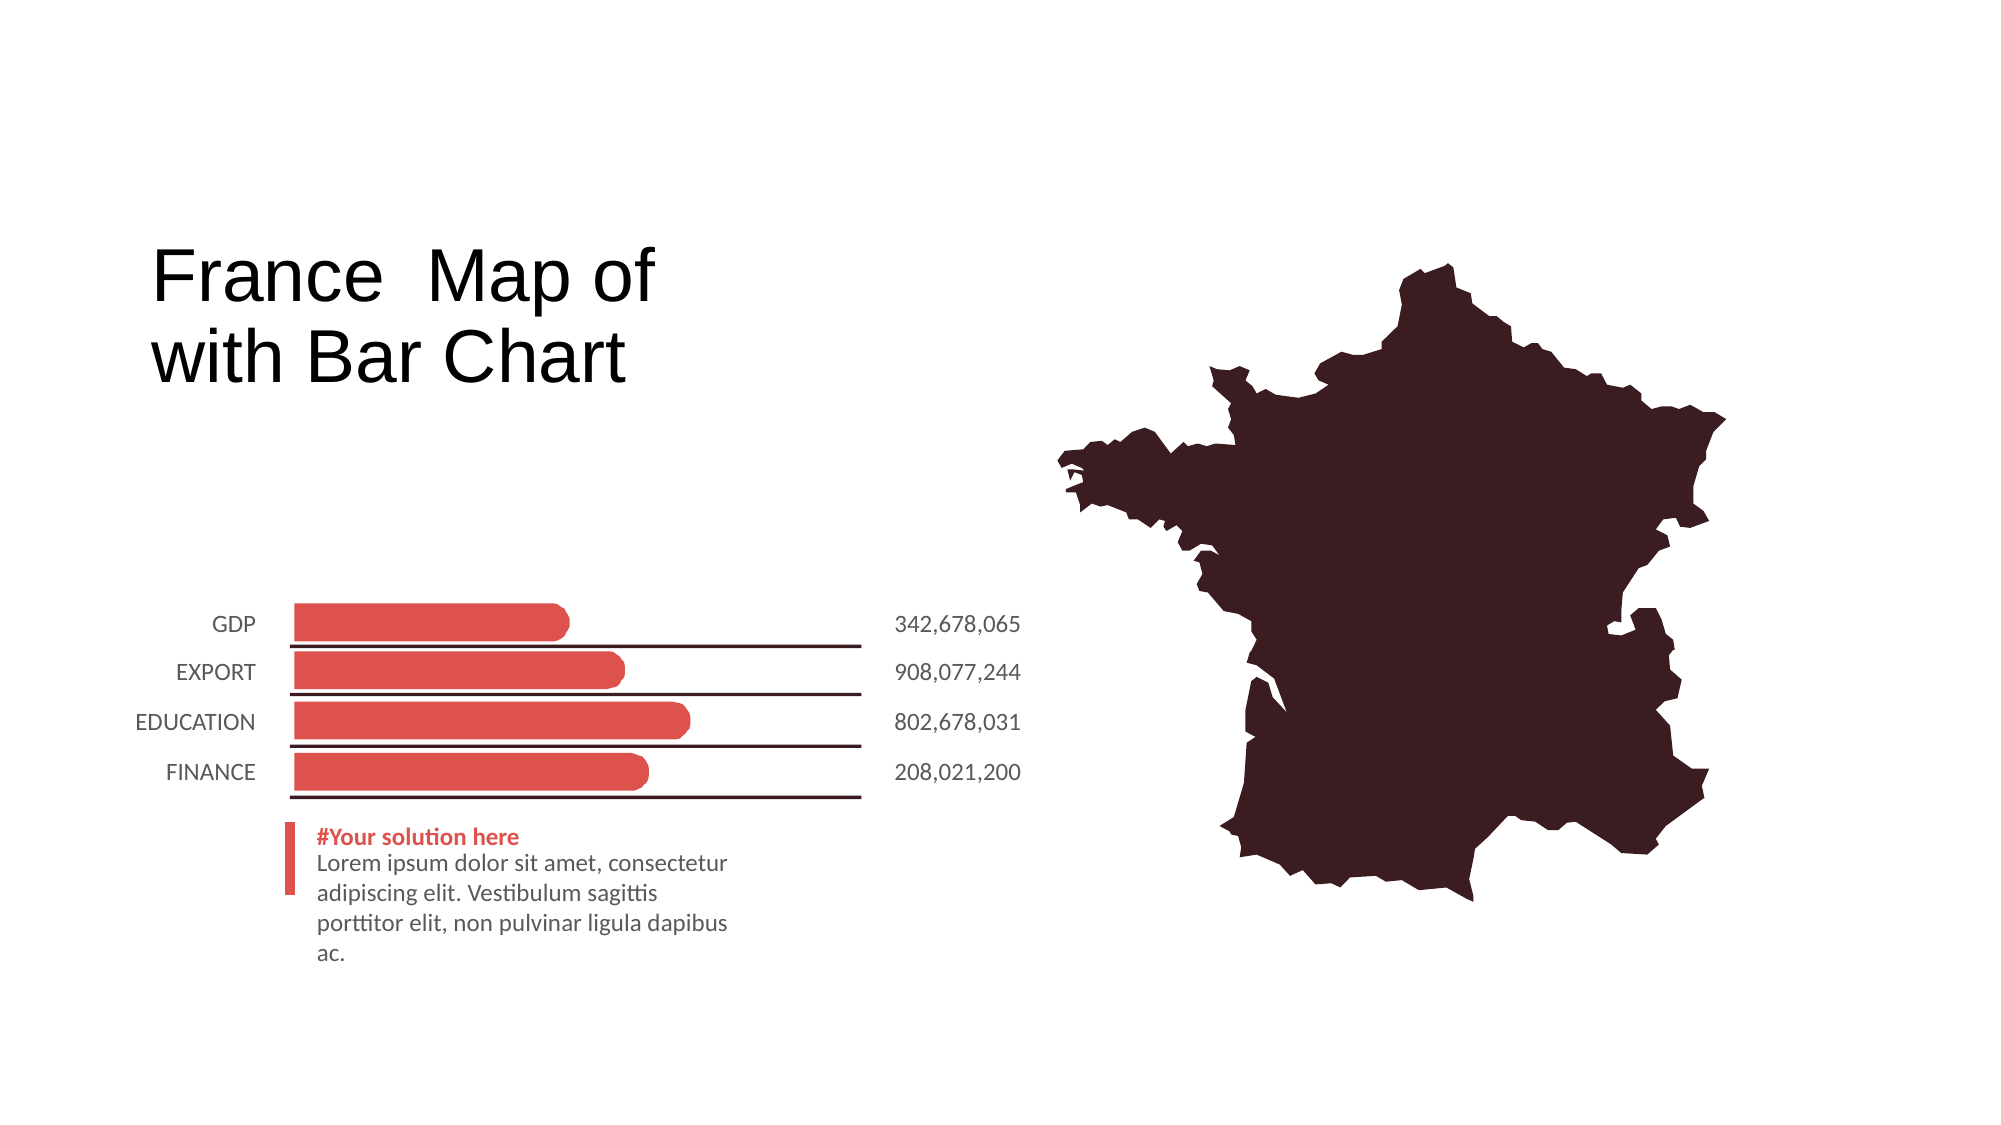

# France  Map of with Bar Chart

GDP
342,678,065

EXPORT
908,077,244

EDUCATION
802,678,031

FINANCE
208,021,200

#Your solution here
Lorem ipsum dolor sit amet, consectetur adipiscing elit. Vestibulum sagittis porttitor elit, non pulvinar ligula dapibus ac.